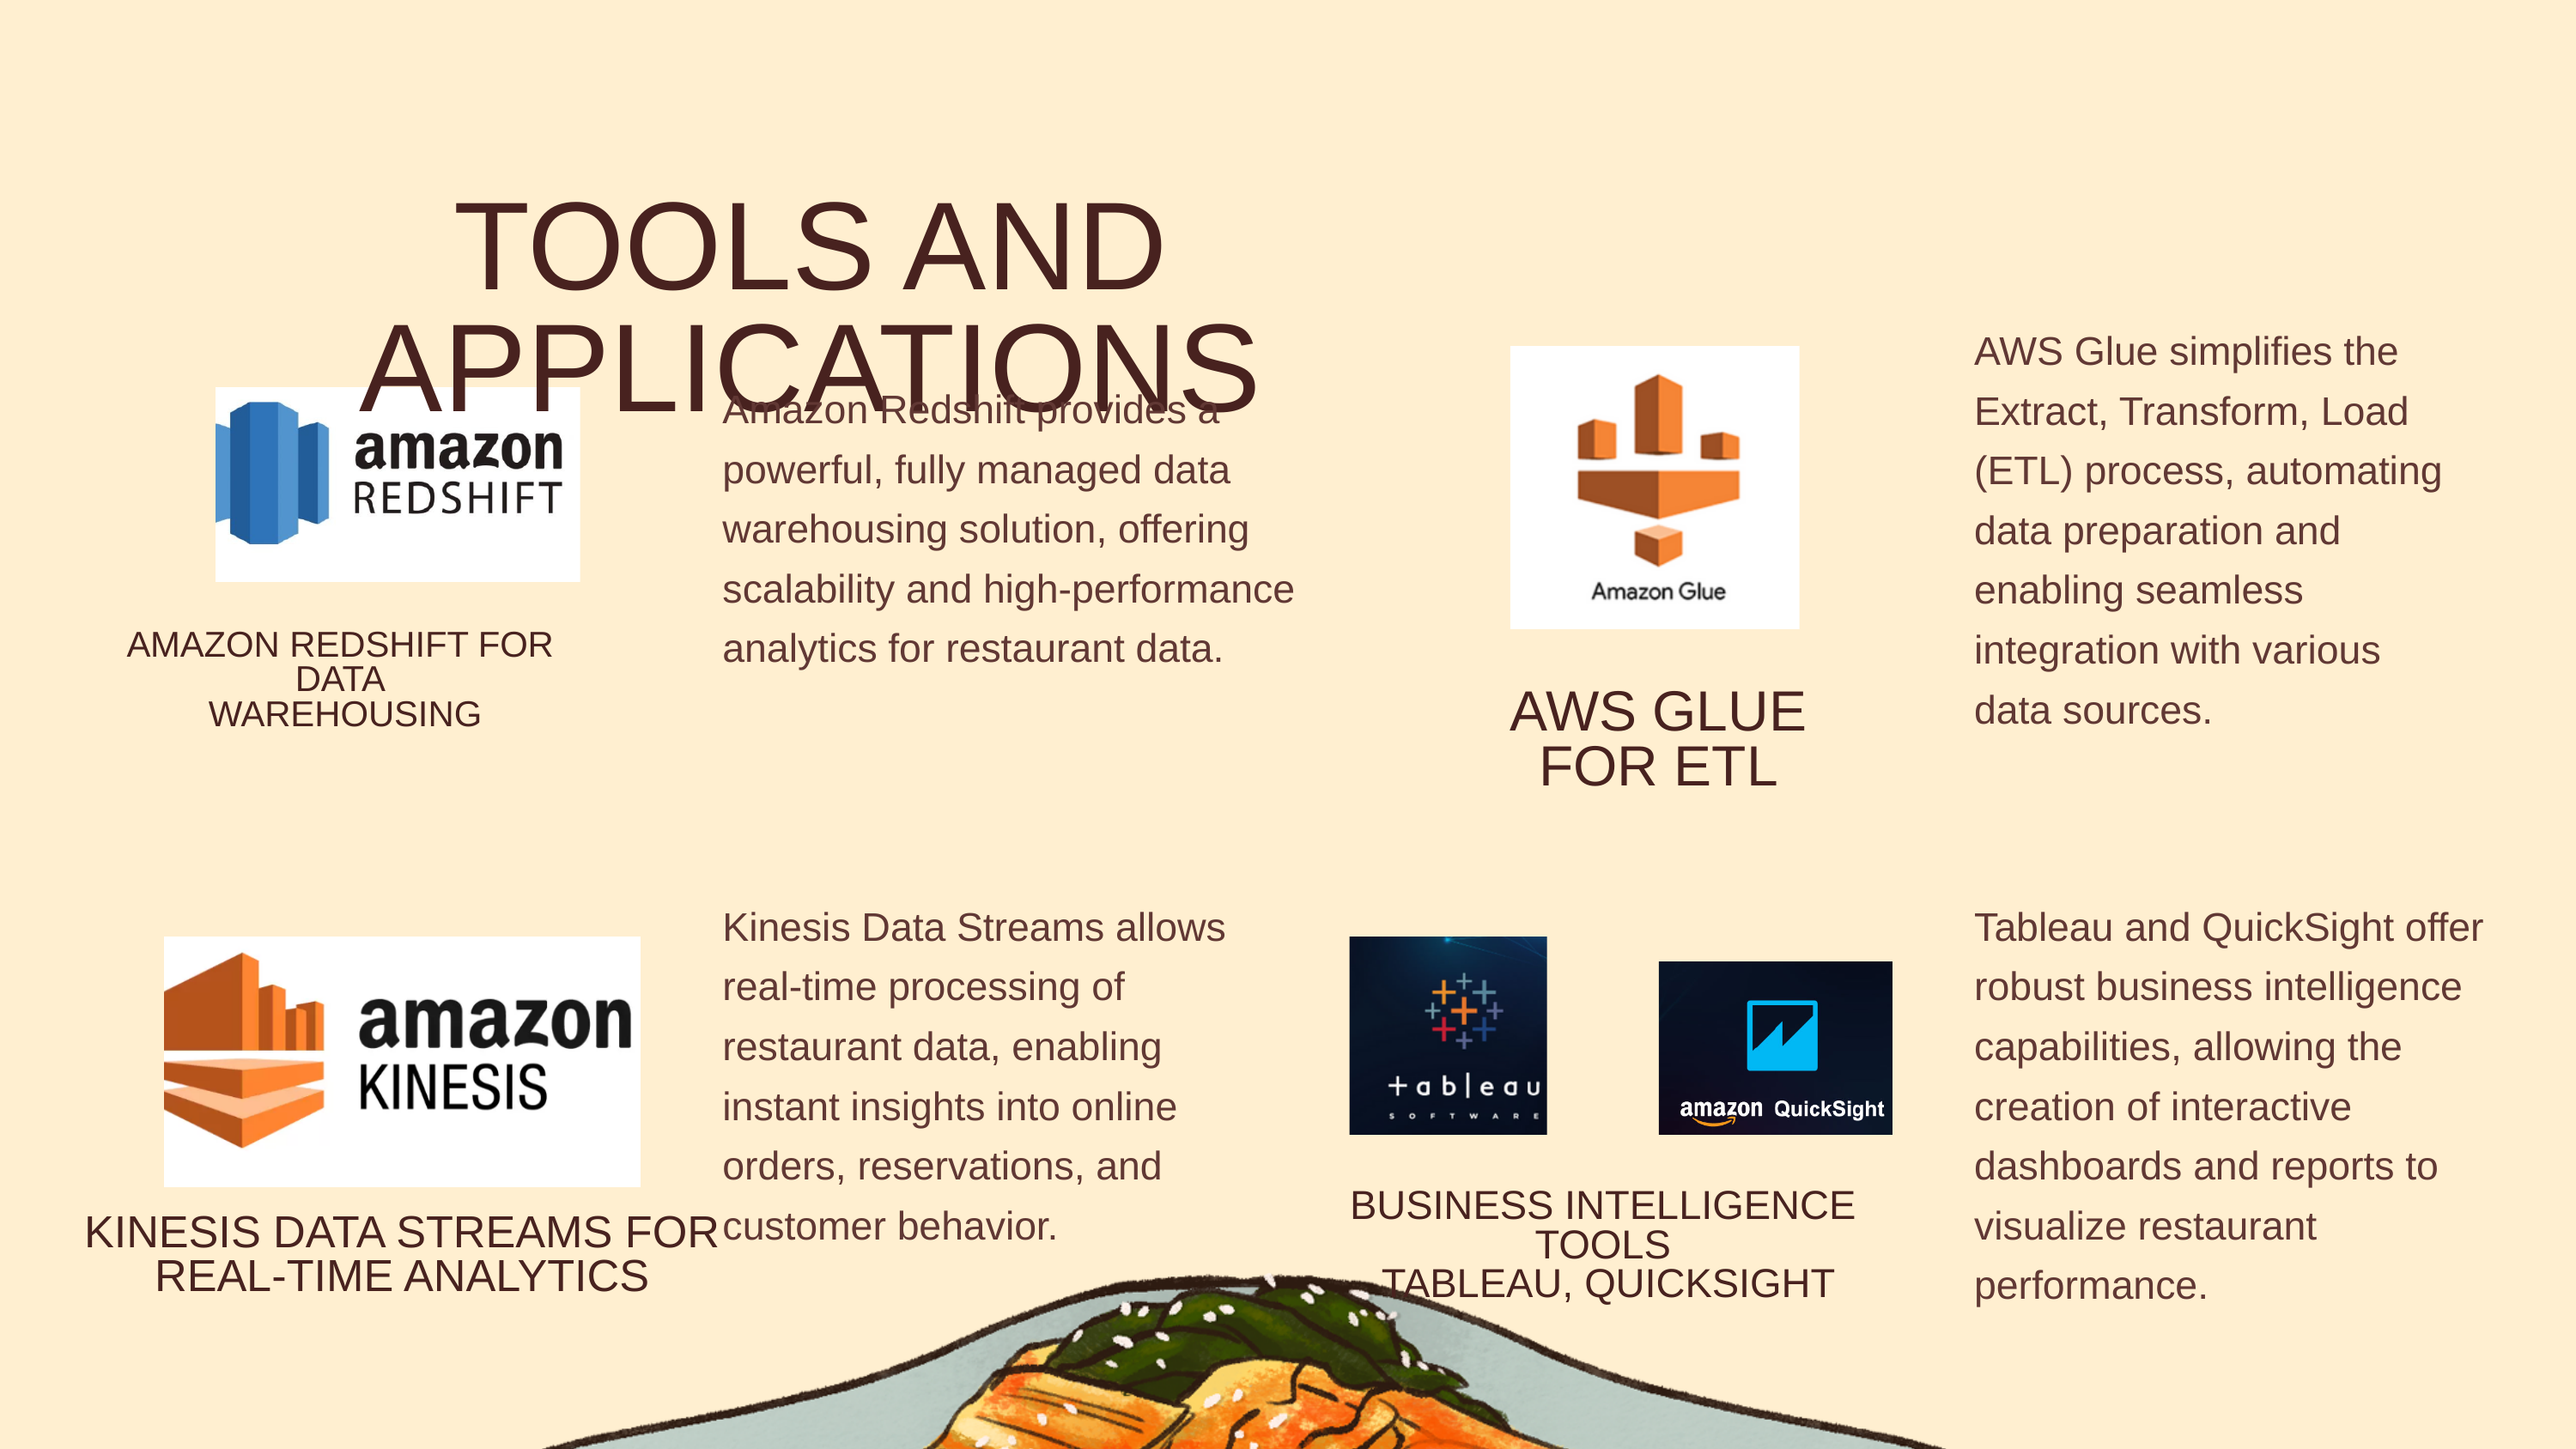

TOOLS AND APPLICATIONS
AWS Glue simplifies the Extract, Transform, Load (ETL) process, automating data preparation and enabling seamless integration with various data sources.

Amazon Redshift provides a powerful, fully managed data warehousing solution, offering scalability and high-performance analytics for restaurant data.

AMAZON REDSHIFT FOR DATA
 WAREHOUSING
AWS GLUE FOR ETL
Kinesis Data Streams allows real-time processing of restaurant data, enabling instant insights into online orders, reservations, and customer behavior.
Tableau and QuickSight offer robust business intelligence capabilities, allowing the creation of interactive dashboards and reports to visualize restaurant performance.

BUSINESS INTELLIGENCE TOOLS
 TABLEAU, QUICKSIGHT
KINESIS DATA STREAMS FOR REAL-TIME ANALYTICS